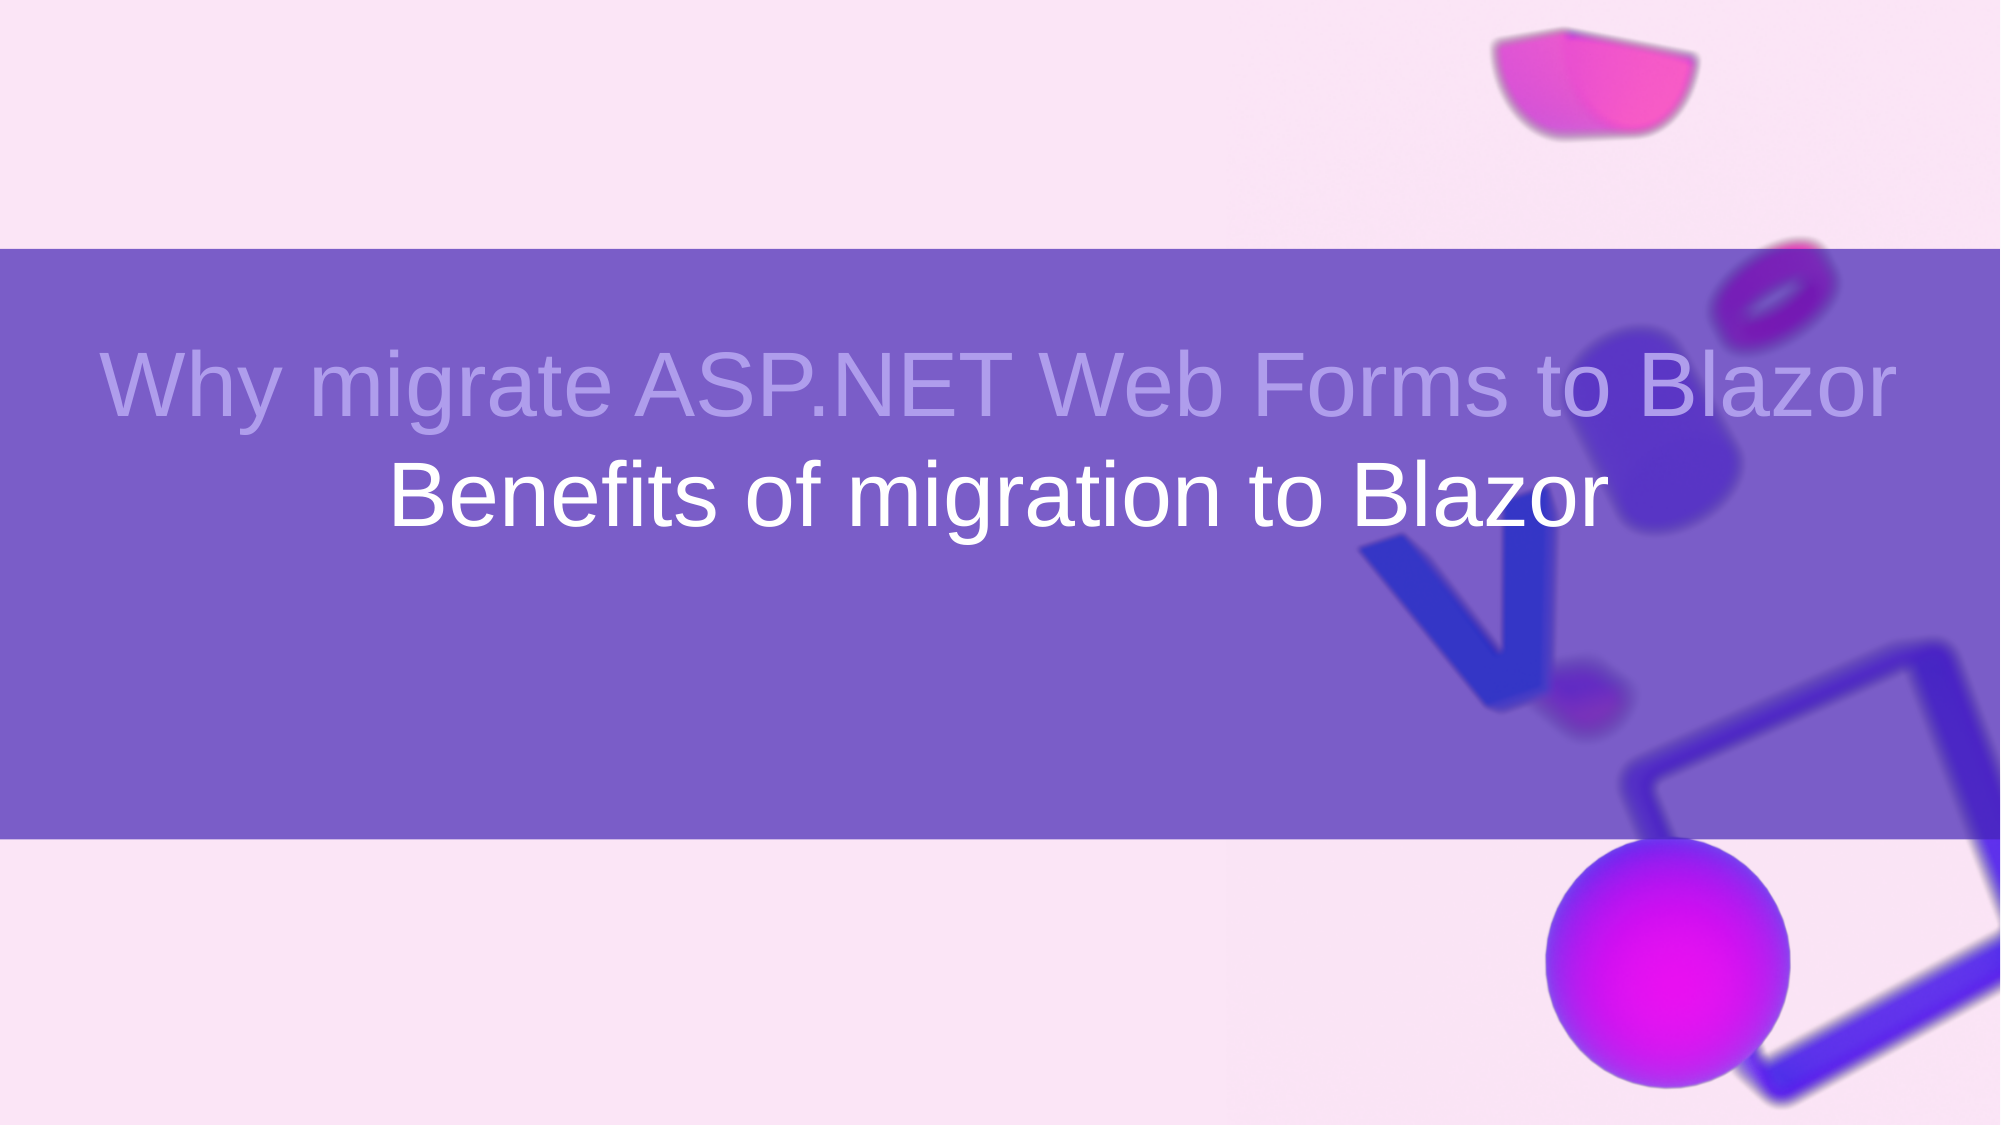

Why migrate ASP.NET Web Forms to Blazor
Benefits of migration to Blazor